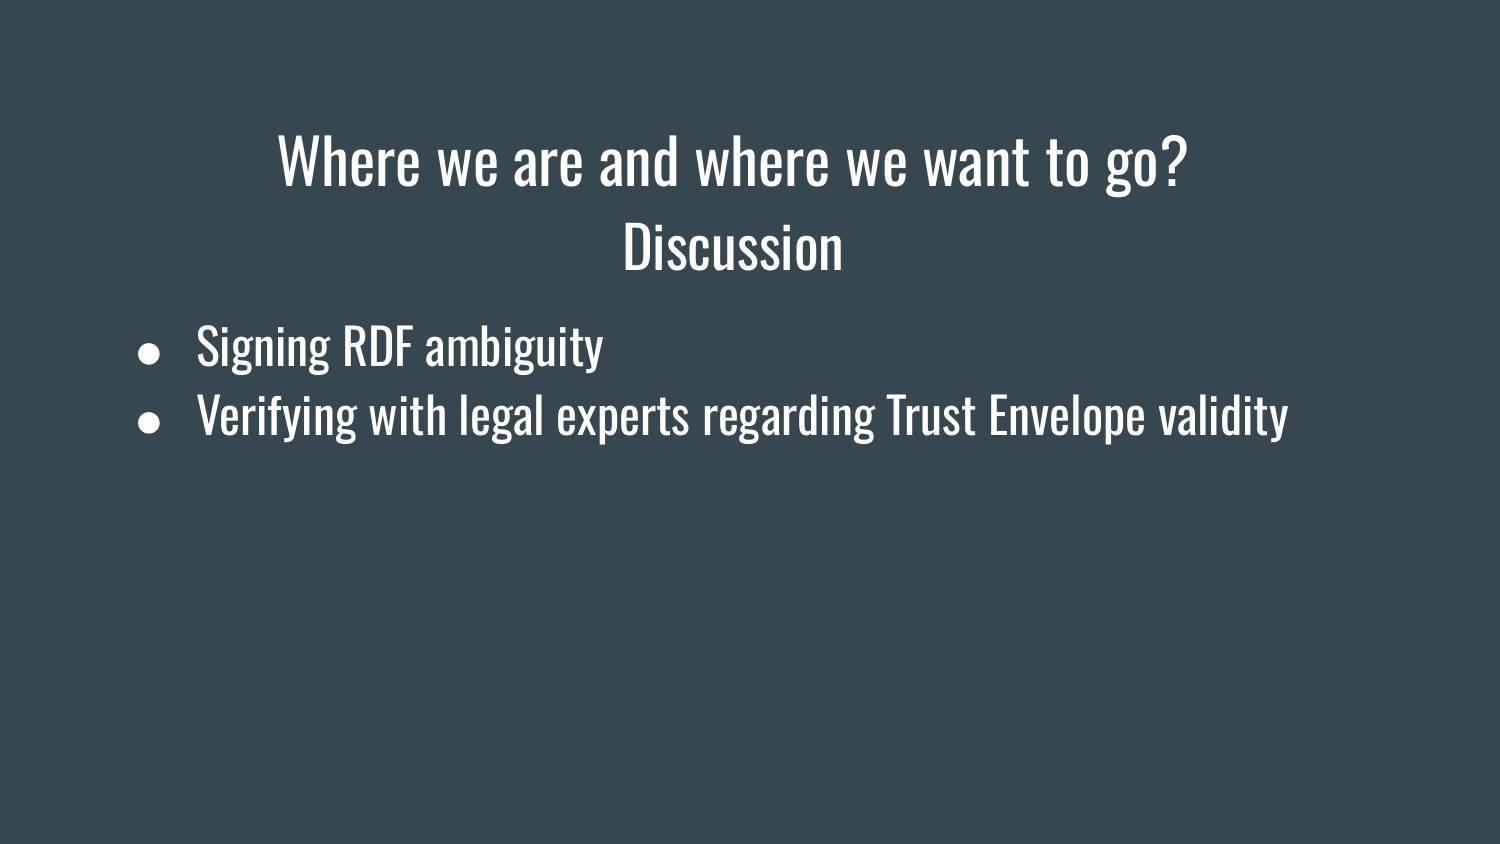

Where we are and where we want to go?
Discussion
Signing RDF ambiguity
Verifying with legal experts regarding Trust Envelope validity